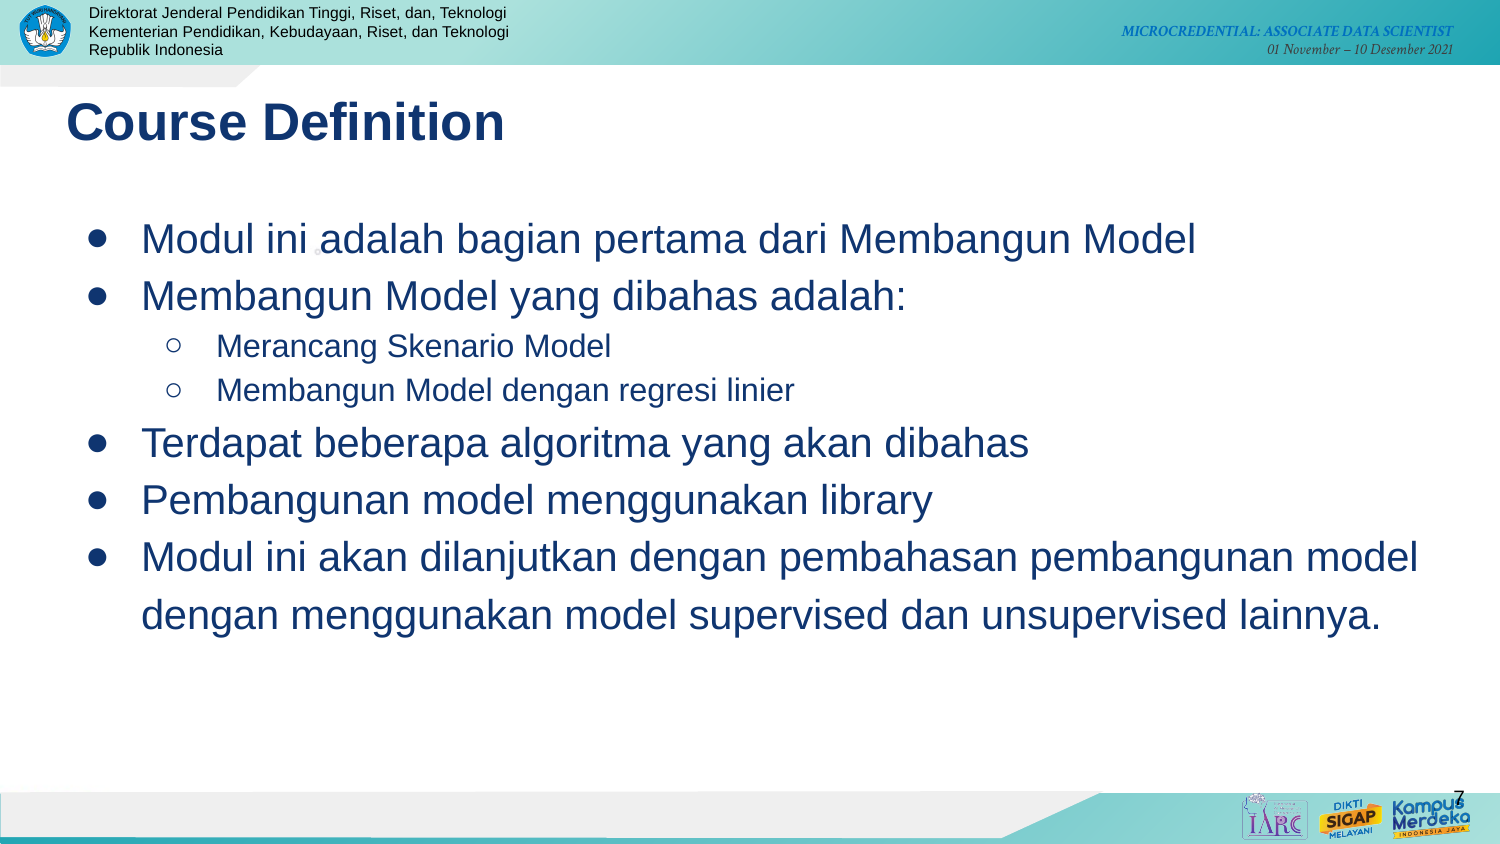

# Course Definition
Modul ini adalah bagian pertama dari Membangun Model
Membangun Model yang dibahas adalah:
Merancang Skenario Model
Membangun Model dengan regresi linier
Terdapat beberapa algoritma yang akan dibahas
Pembangunan model menggunakan library
Modul ini akan dilanjutkan dengan pembahasan pembangunan model dengan menggunakan model supervised dan unsupervised lainnya.
7